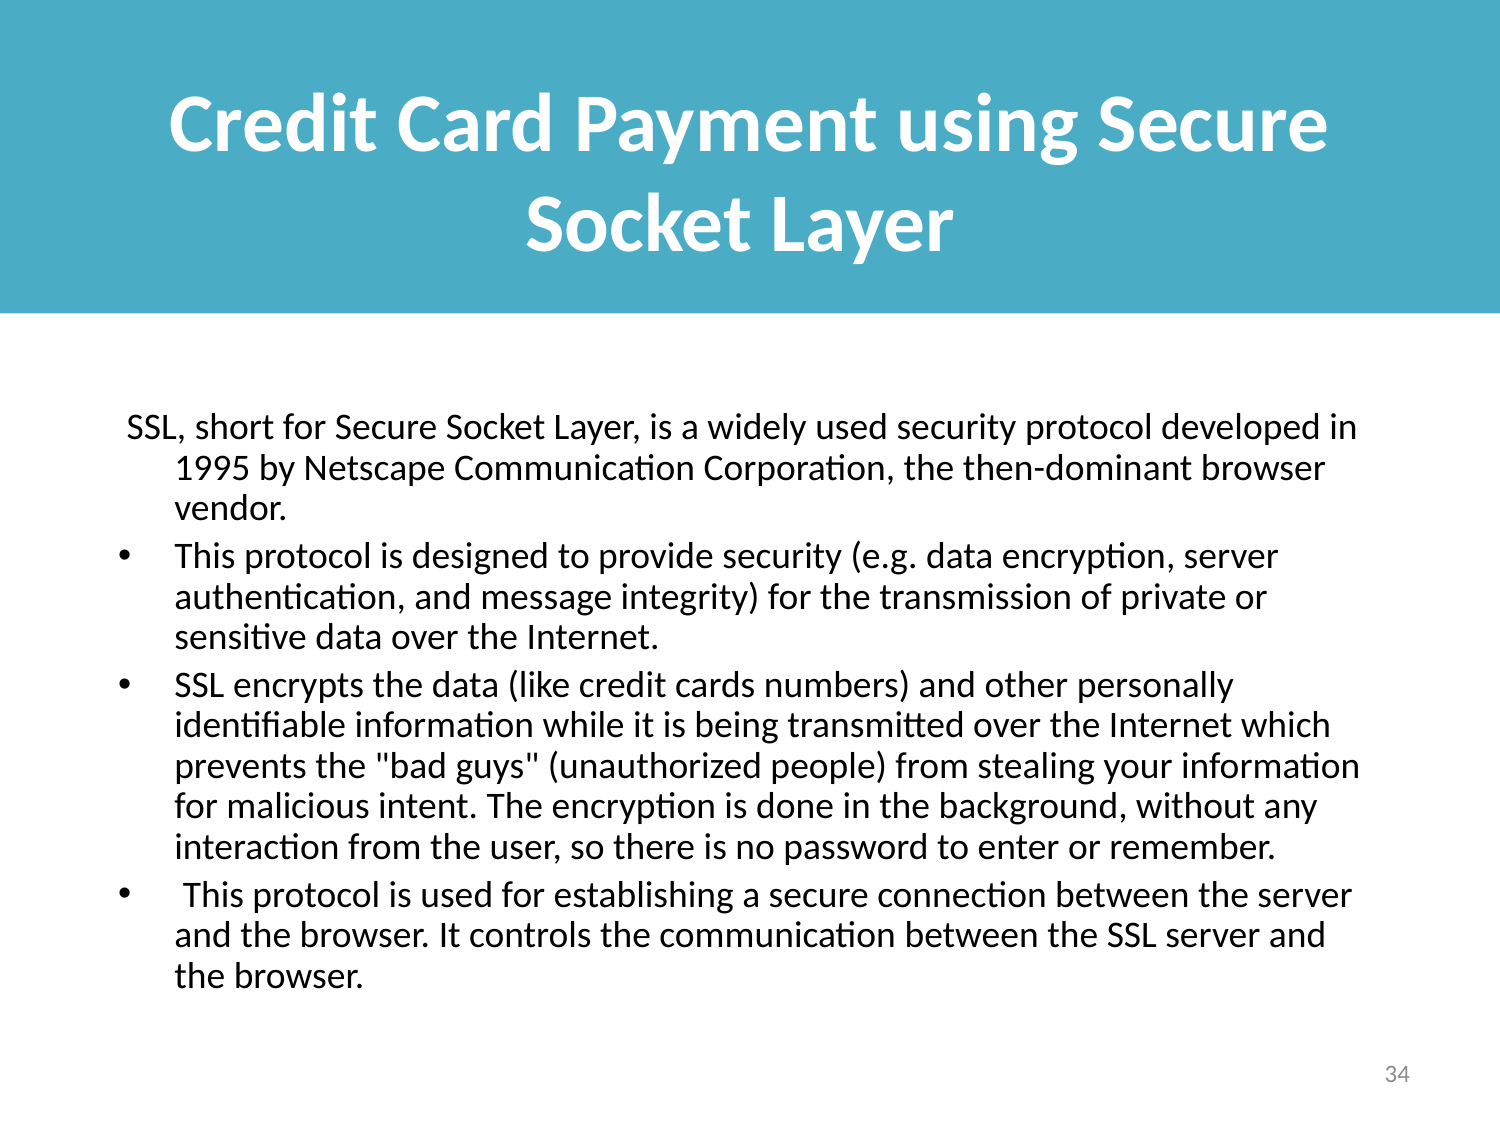

# Credit Card Payment using Secure Socket Layer
 SSL, short for Secure Socket Layer, is a widely used security protocol developed in 1995 by Netscape Communication Corporation, the then-dominant browser vendor.
This protocol is designed to provide security (e.g. data encryption, server authentication, and message integrity) for the transmission of private or sensitive data over the Internet.
SSL encrypts the data (like credit cards numbers) and other personally identifiable information while it is being transmitted over the Internet which prevents the "bad guys" (unauthorized people) from stealing your information for malicious intent. The encryption is done in the background, without any interaction from the user, so there is no password to enter or remember.
 This protocol is used for establishing a secure connection between the server and the browser. It controls the communication between the SSL server and the browser.

34